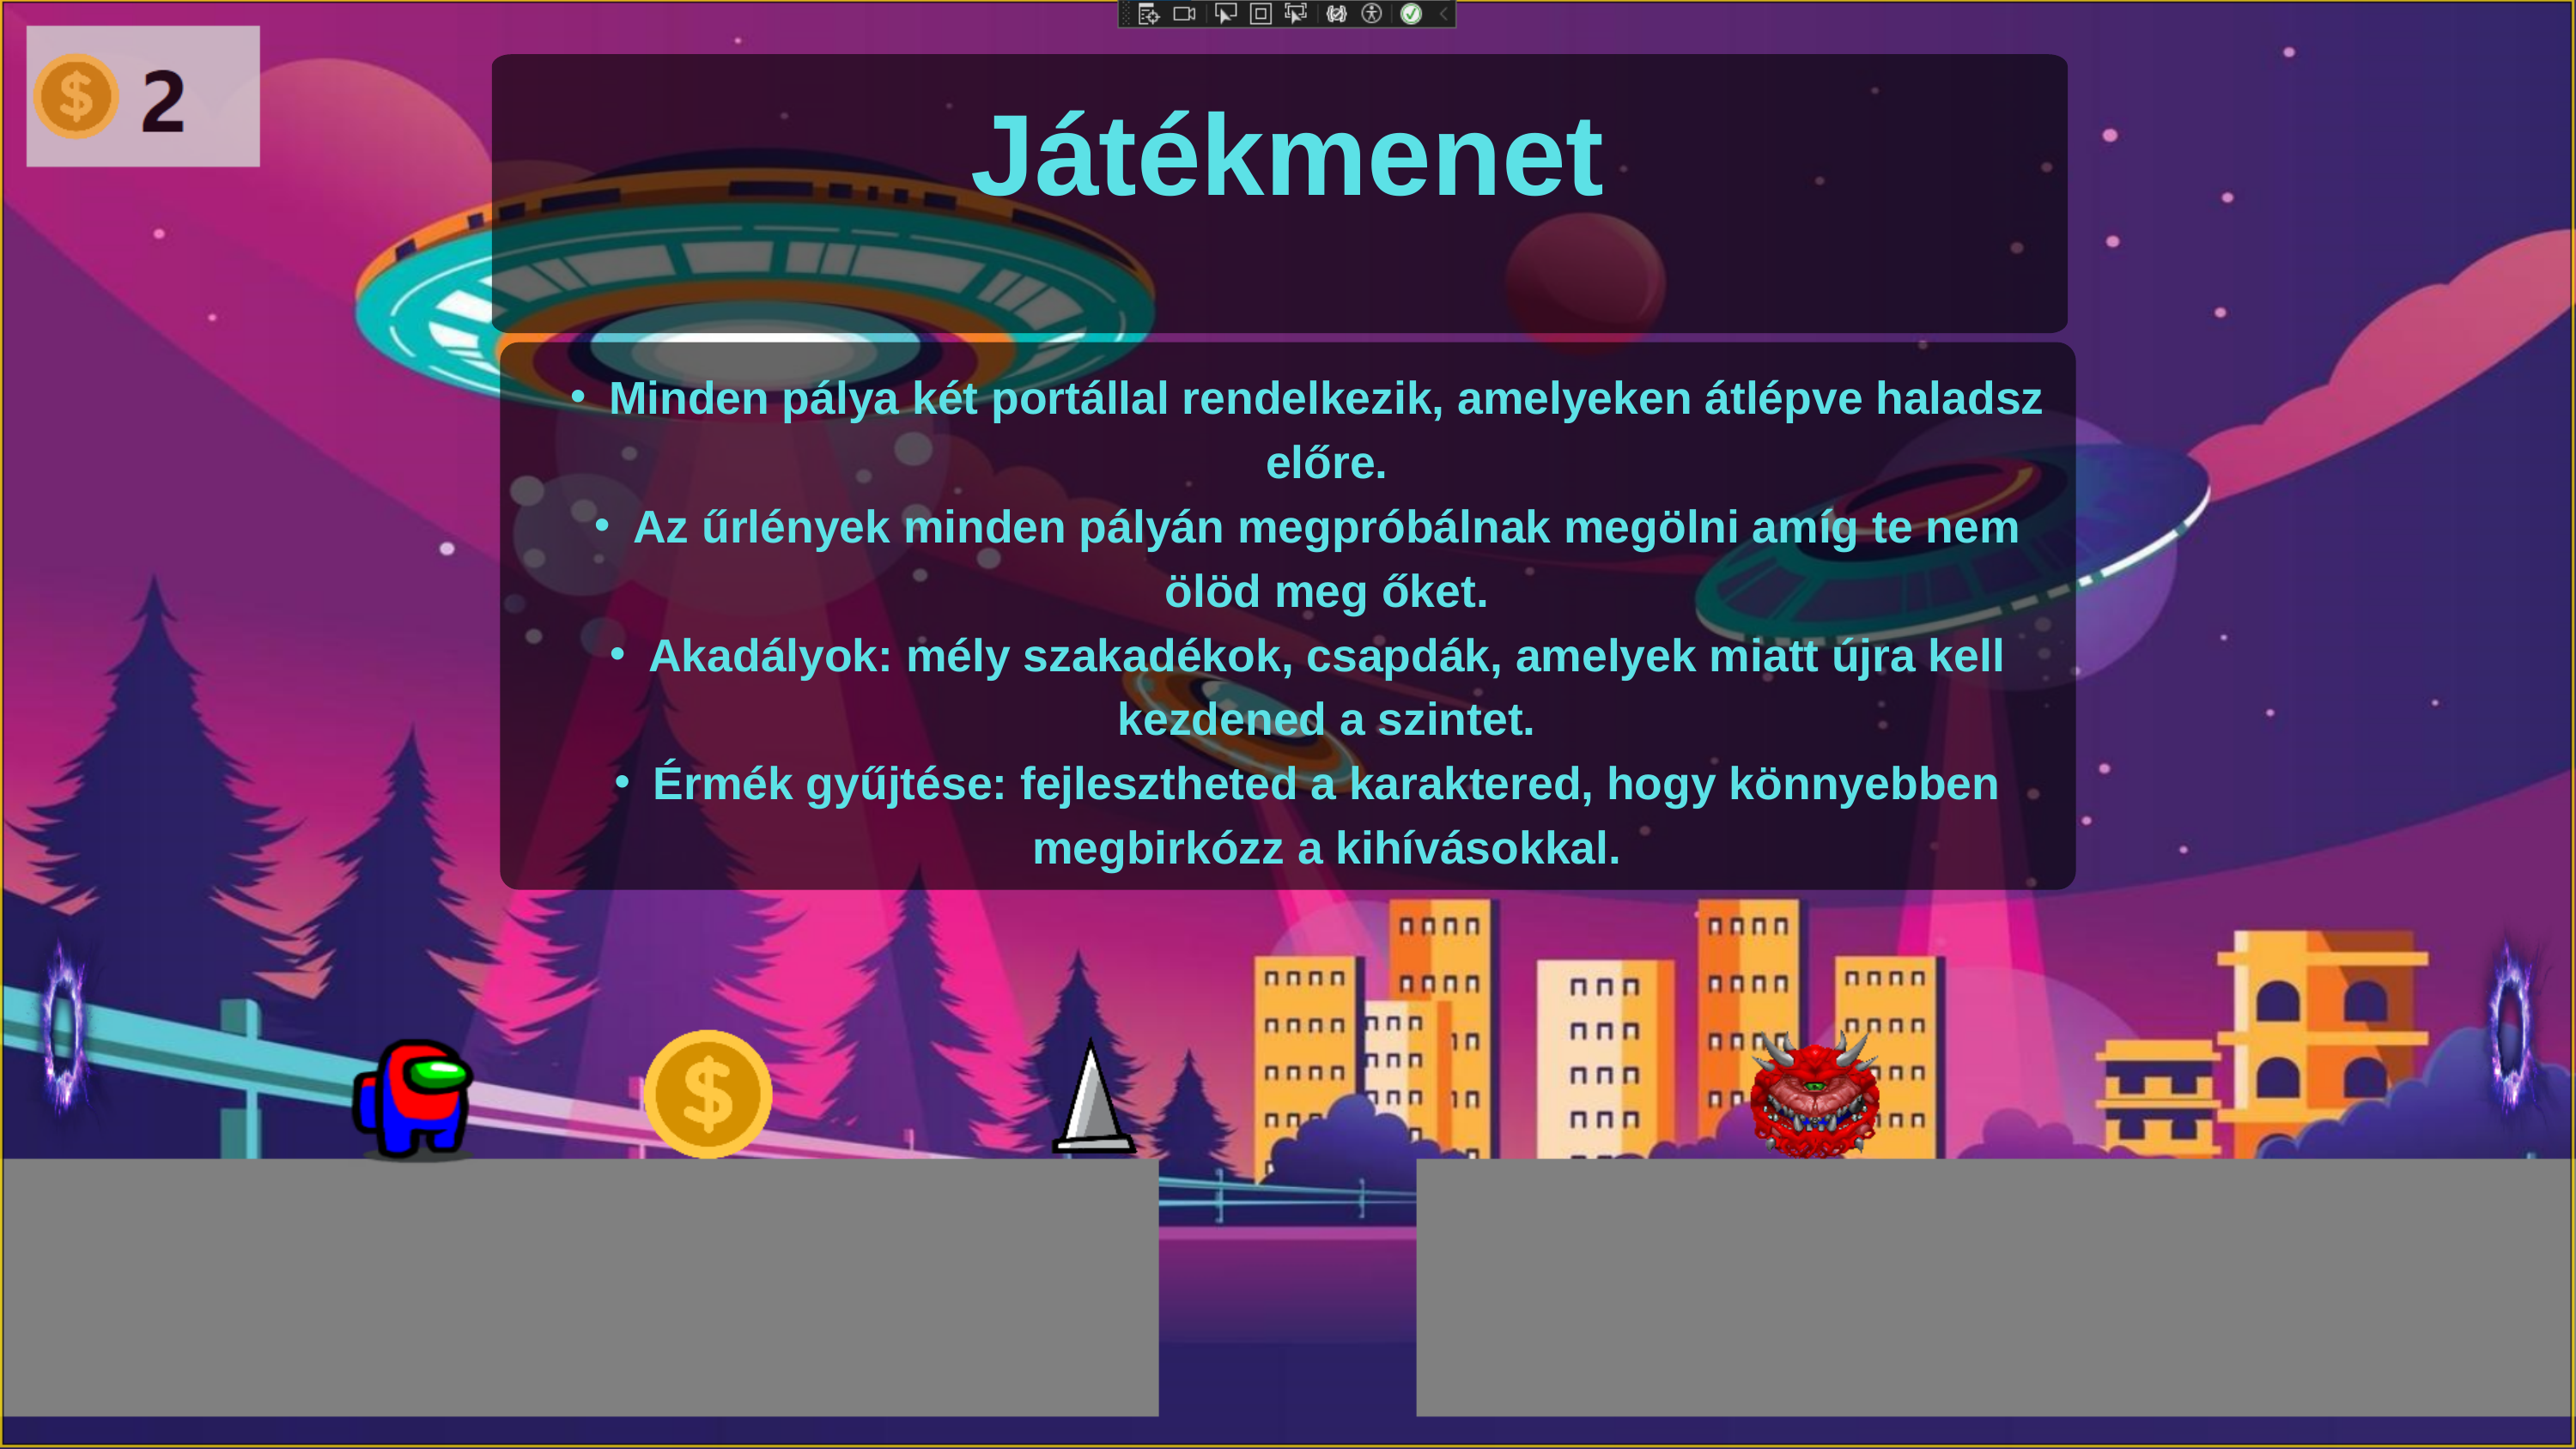

Játékmenet

Minden pálya két portállal rendelkezik, amelyeken átlépve haladsz előre.
Az űrlények minden pályán megpróbálnak megölni amíg te nem ölöd meg őket.
Akadályok: mély szakadékok, csapdák, amelyek miatt újra kell kezdened a szintet.
Érmék gyűjtése: fejlesztheted a karaktered, hogy könnyebben megbirkózz a kihívásokkal.